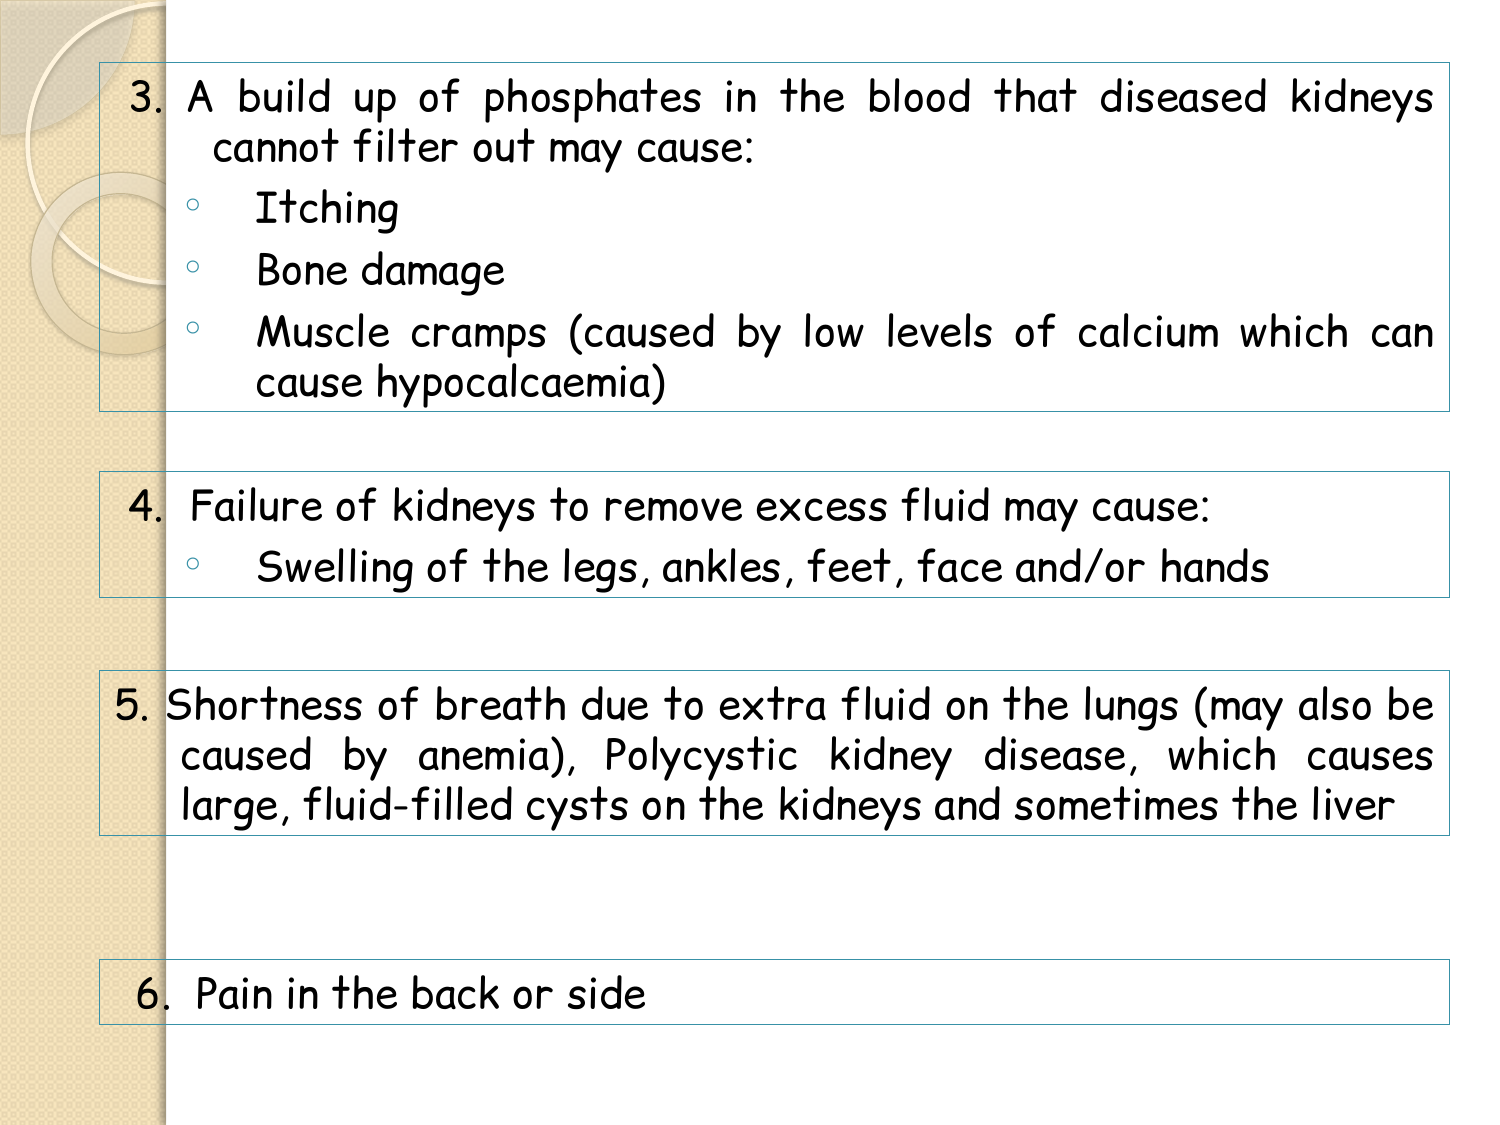

3. A build up of phosphates in the blood that diseased kidneys cannot filter out may cause:
Itching
Bone damage
Muscle cramps (caused by low levels of calcium which can cause hypocalcaemia)
4.  Failure of kidneys to remove excess fluid may cause:
Swelling of the legs, ankles, feet, face and/or hands
5. Shortness of breath due to extra fluid on the lungs (may also be caused by anemia), Polycystic kidney disease, which causes large, fluid-filled cysts on the kidneys and sometimes the liver
6.  Pain in the back or side